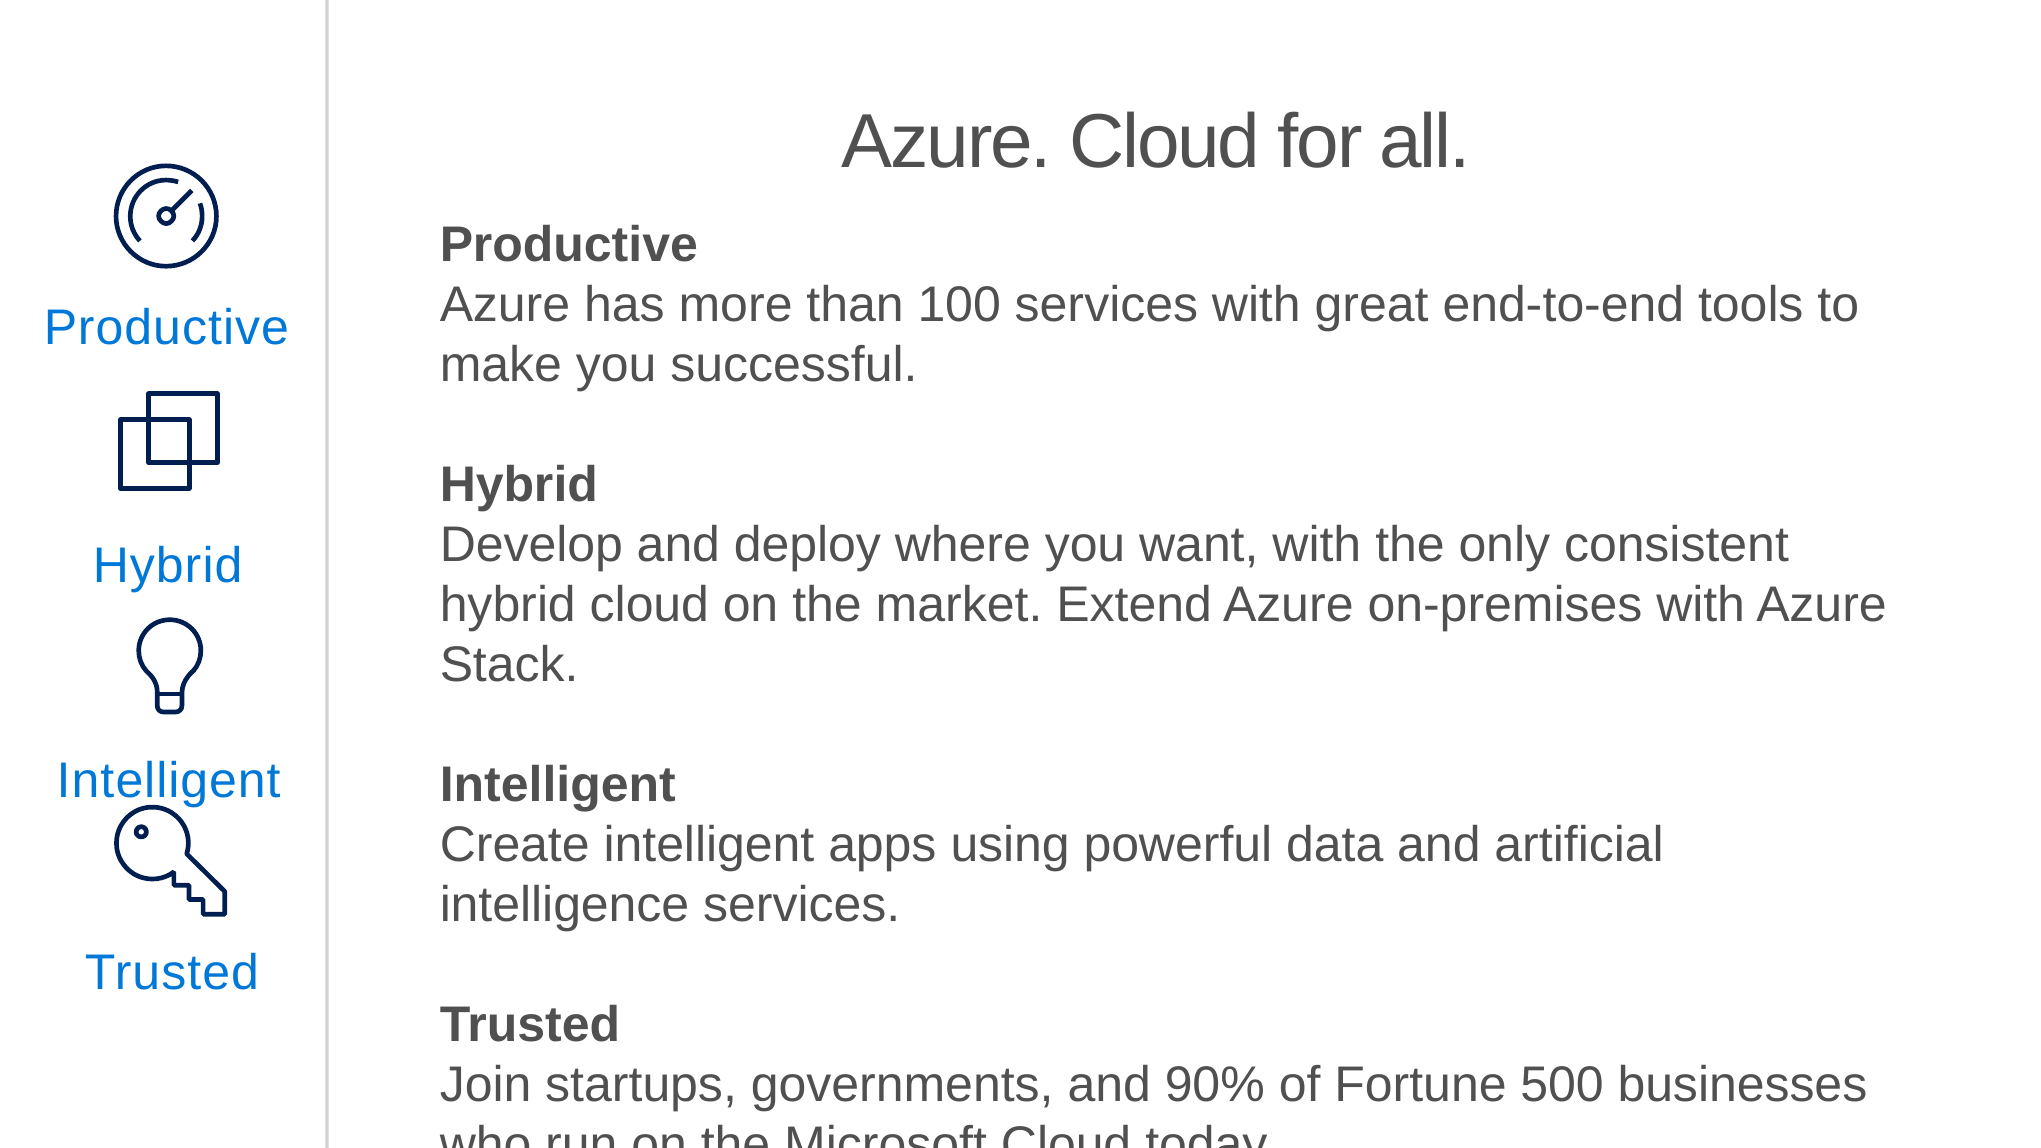

Azure. Cloud for all.

Productive
Azure has more than 100 services with great end-to-end tools to make you successful.

Hybrid
Develop and deploy where you want, with the only consistent hybrid cloud on the market. Extend Azure on-premises with Azure Stack.

Intelligent
Create intelligent apps using powerful data and artificial intelligence services.

Trusted
Join startups, governments, and 90% of Fortune 500 businesses who run on the Microsoft Cloud today.
Productive

Hybrid

Intelligent

Trusted